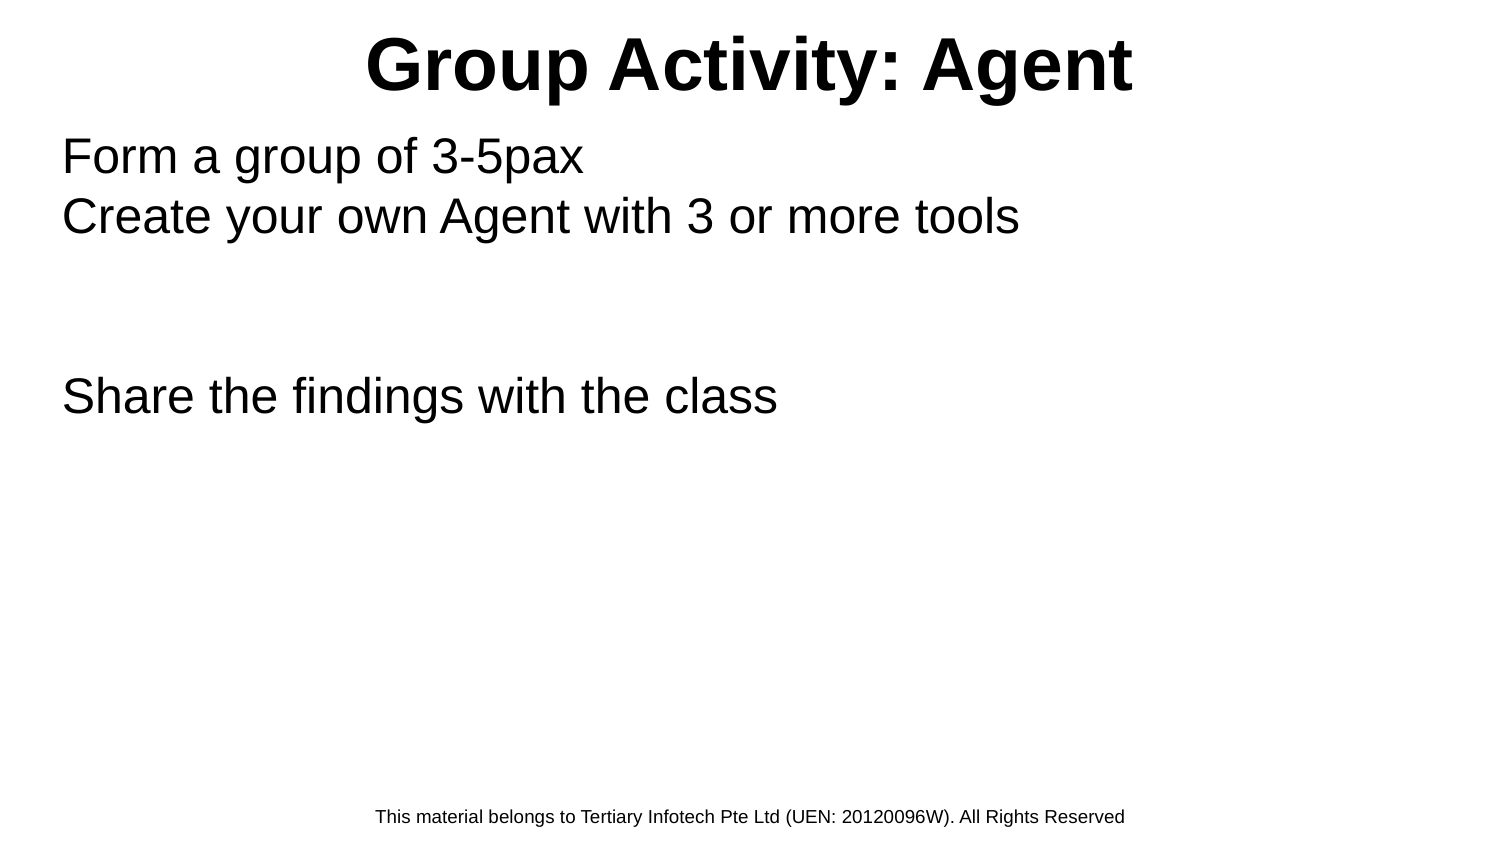

# Group Activity: Agent
Form a group of 3-5pax
Create your own Agent with 3 or more tools

Share the findings with the class